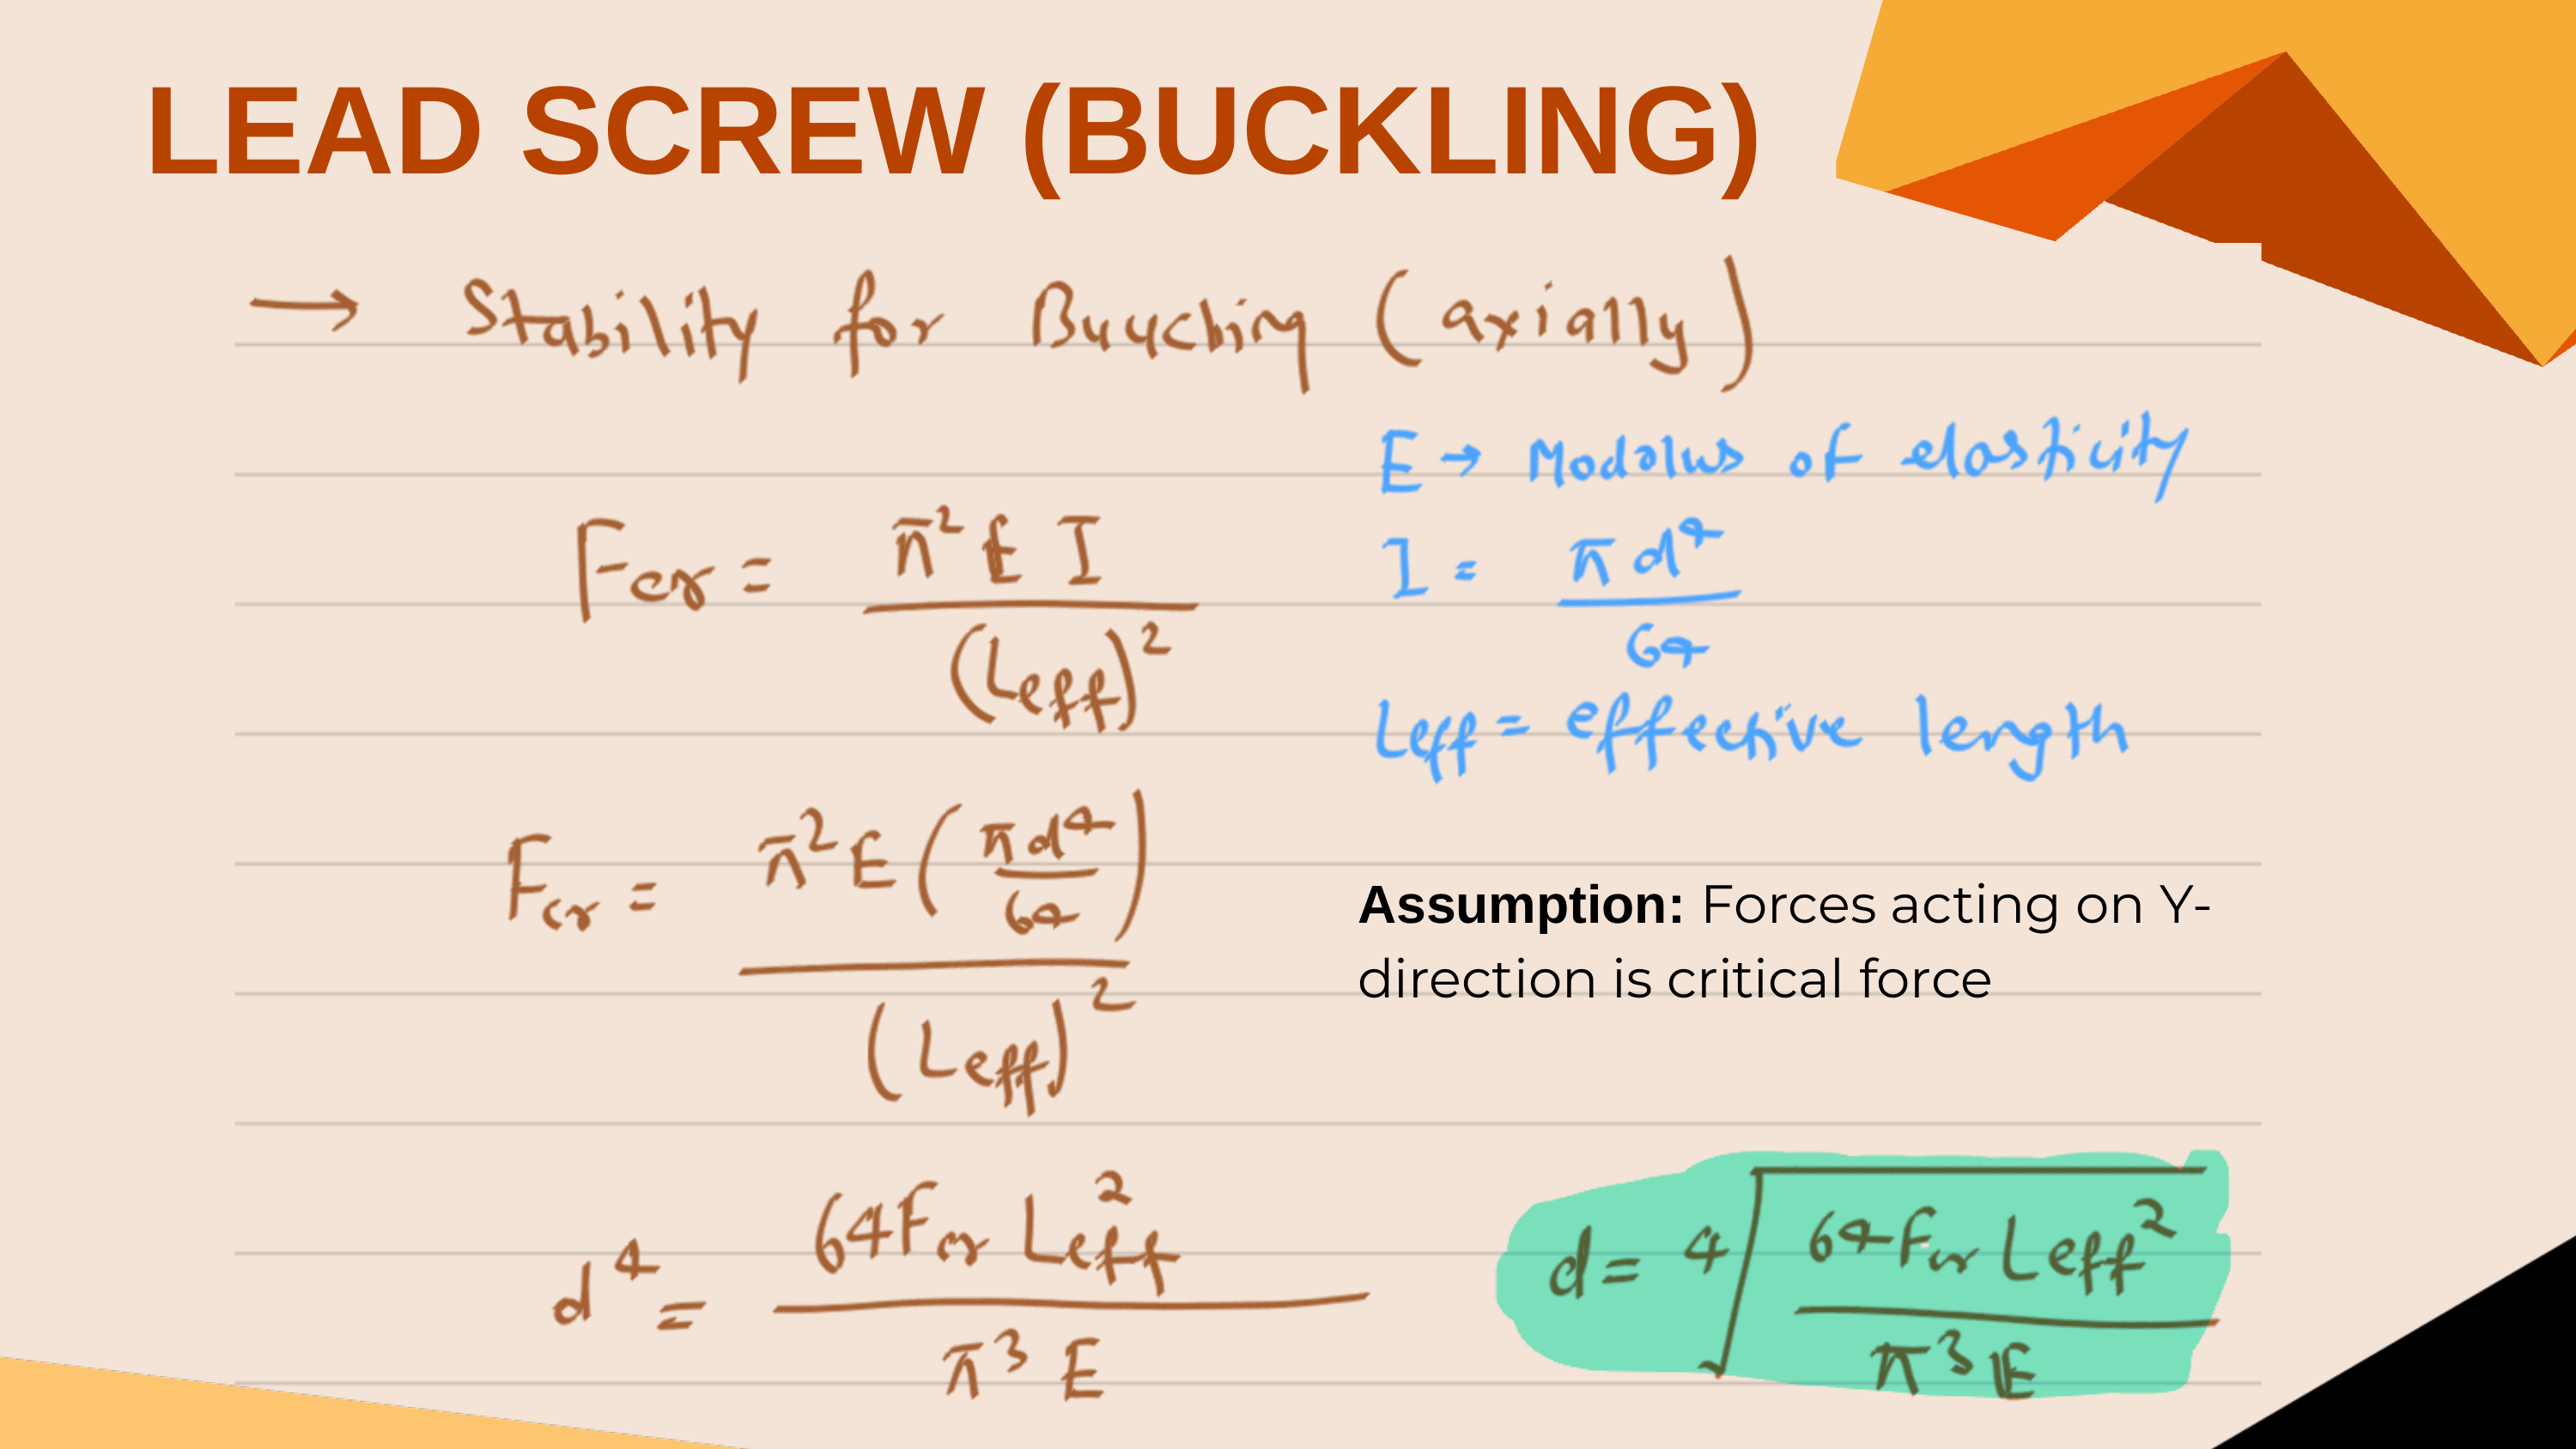

LEAD SCREW (BUCKLING)

Assumption: Forces acting on Y-direction is critical force